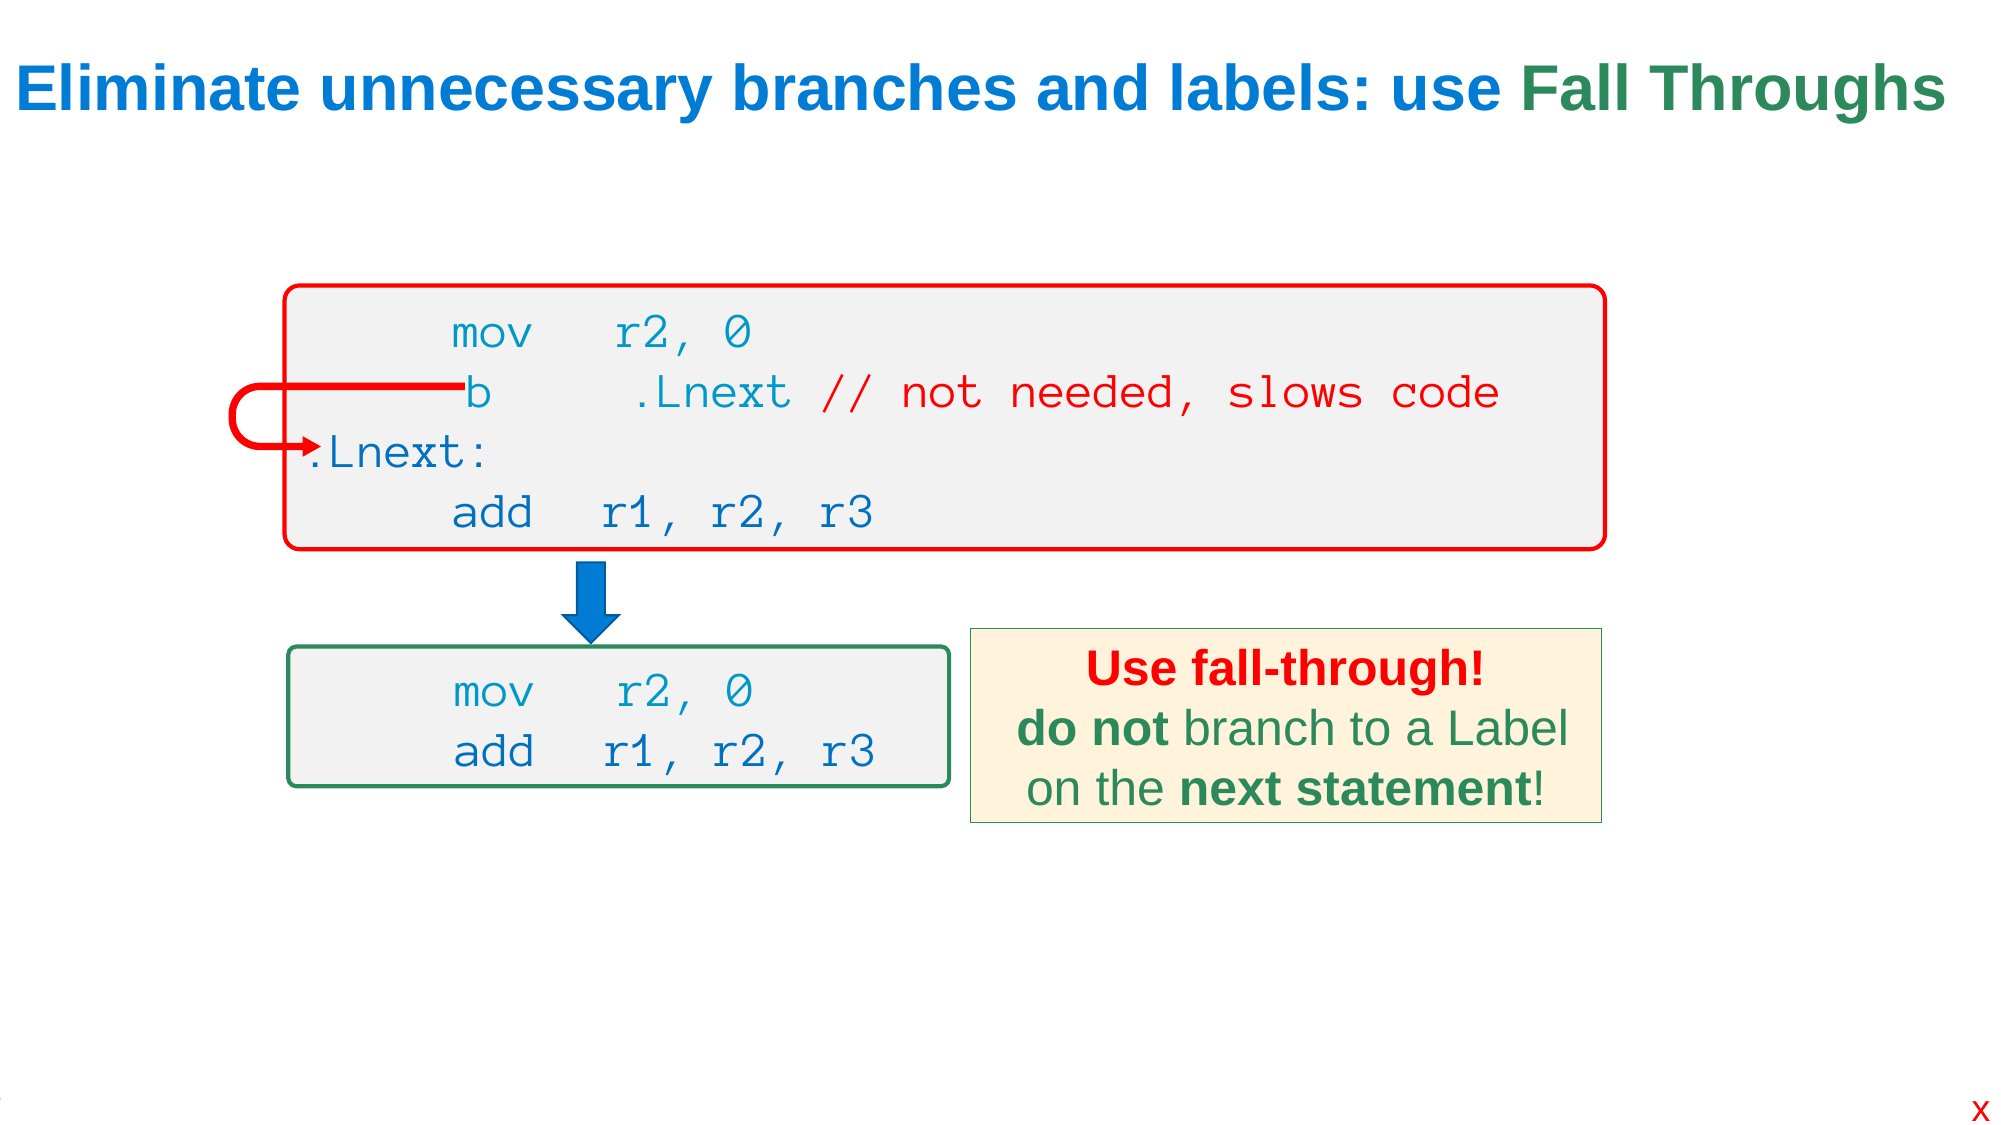

# Eliminate unnecessary branches and labels: use Fall Throughs
	mov   r2, 0
      b     .Lnext // not needed, slows code
.Lnext:
	add	r1, r2, r3

Use fall-through!
 do not branch to a Label on the next statement!
	mov   r2, 0
	add	r1, r2, r3
x